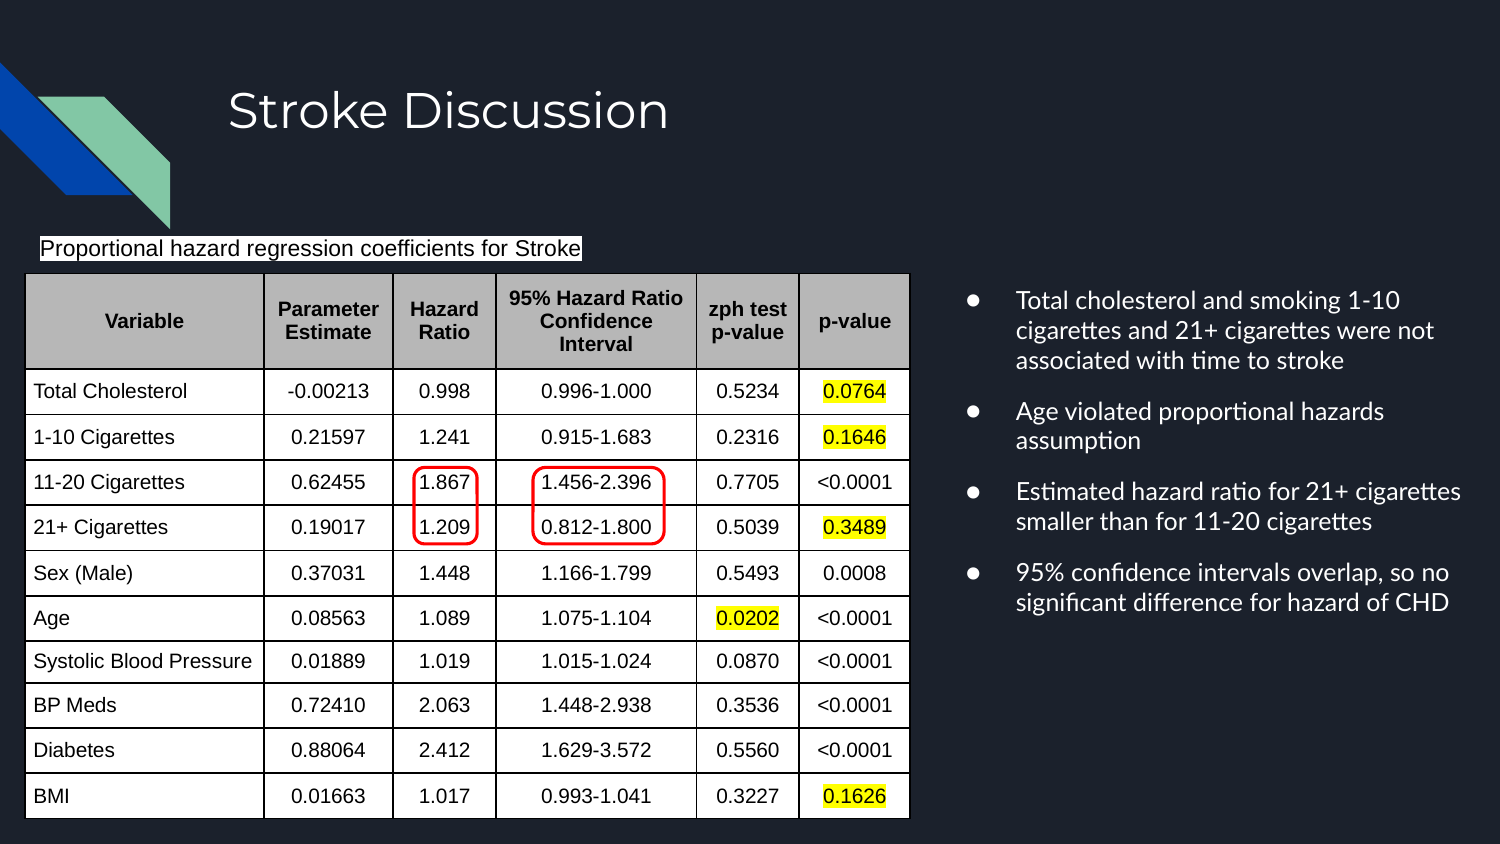

# Stroke Discussion
Proportional hazard regression coefficients for Stroke
Total cholesterol and smoking 1-10 cigarettes and 21+ cigarettes were not associated with time to stroke
Age violated proportional hazards assumption
Estimated hazard ratio for 21+ cigarettes smaller than for 11-20 cigarettes
95% confidence intervals overlap, so no significant difference for hazard of CHD
| Variable | Parameter Estimate | Hazard Ratio | 95% Hazard Ratio Confidence Interval | zph test p-value | p-value |
| --- | --- | --- | --- | --- | --- |
| Total Cholesterol | -0.00213 | 0.998 | 0.996-1.000 | 0.5234 | 0.0764 |
| 1-10 Cigarettes | 0.21597 | 1.241 | 0.915-1.683 | 0.2316 | 0.1646 |
| 11-20 Cigarettes | 0.62455 | 1.867 | 1.456-2.396 | 0.7705 | <0.0001 |
| 21+ Cigarettes | 0.19017 | 1.209 | 0.812-1.800 | 0.5039 | 0.3489 |
| Sex (Male) | 0.37031 | 1.448 | 1.166-1.799 | 0.5493 | 0.0008 |
| Age | 0.08563 | 1.089 | 1.075-1.104 | 0.0202 | <0.0001 |
| Systolic Blood Pressure | 0.01889 | 1.019 | 1.015-1.024 | 0.0870 | <0.0001 |
| BP Meds | 0.72410 | 2.063 | 1.448-2.938 | 0.3536 | <0.0001 |
| Diabetes | 0.88064 | 2.412 | 1.629-3.572 | 0.5560 | <0.0001 |
| BMI | 0.01663 | 1.017 | 0.993-1.041 | 0.3227 | 0.1626 |